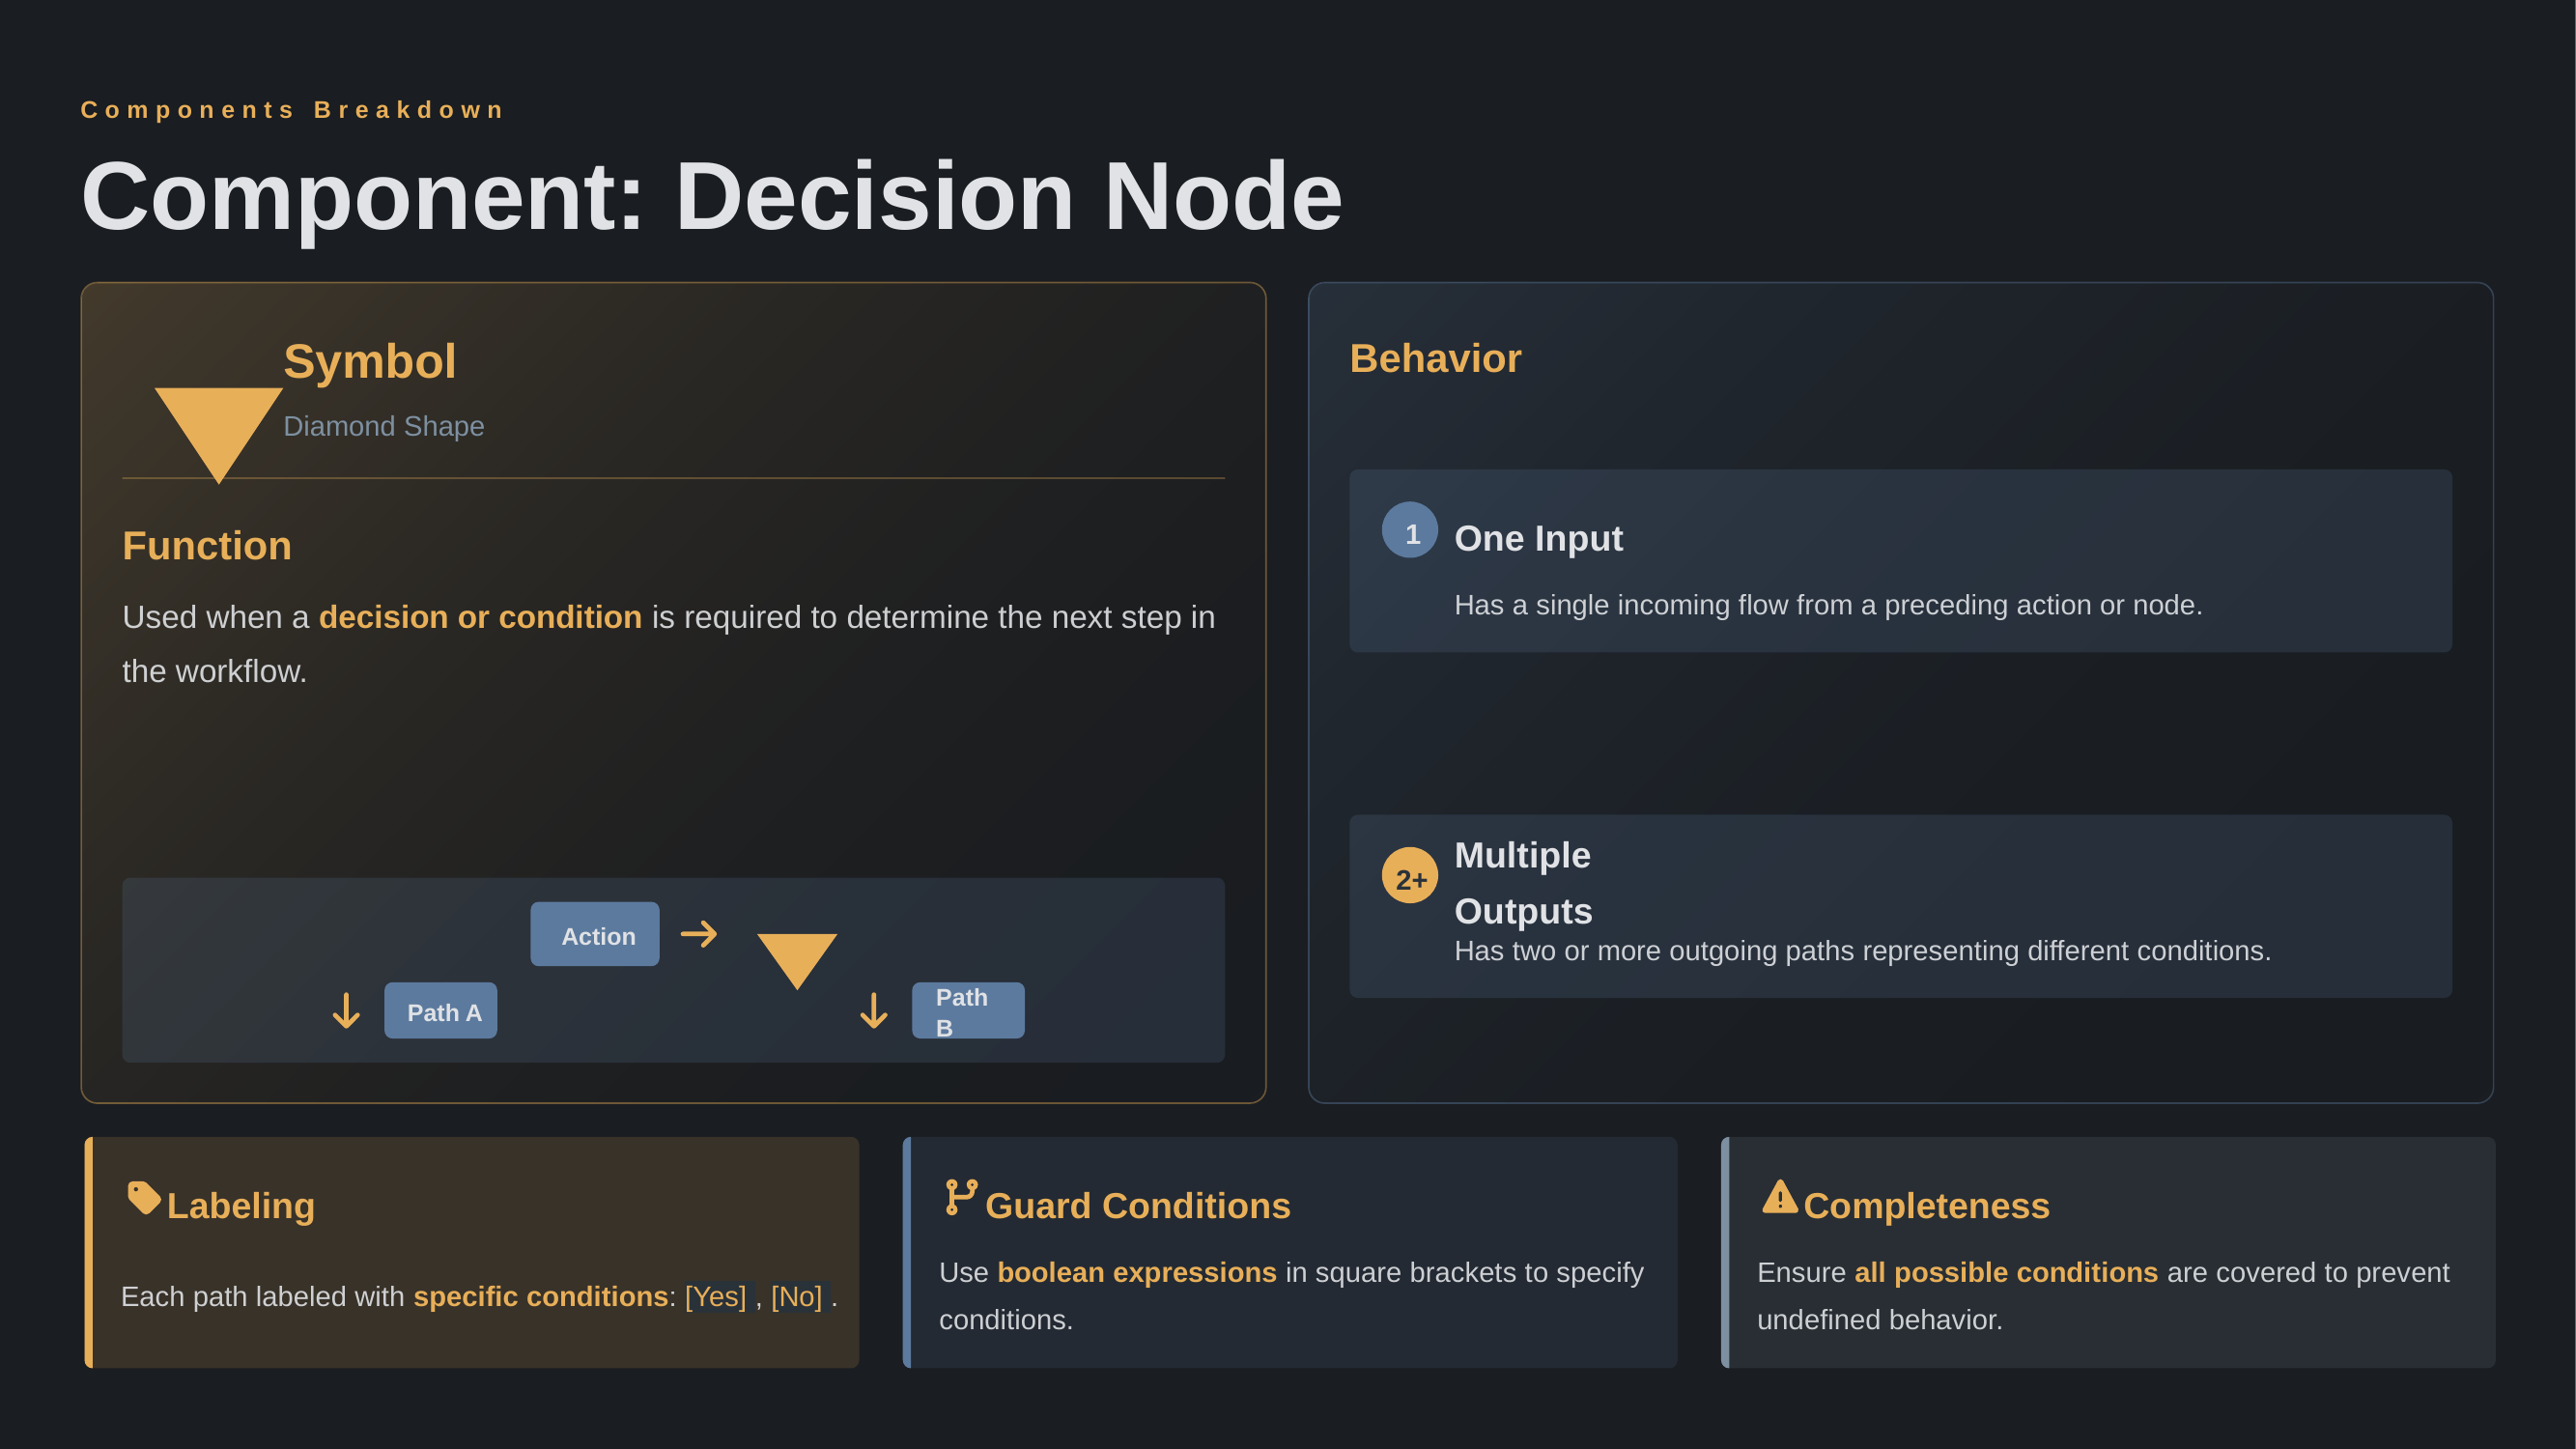

Components Breakdown
Component: Decision Node

Symbol
Behavior

Diamond Shape

One Input
1
Function
Has a single incoming flow from a preceding action or node.
Used when a decision or condition is required to determine the next step in the workflow.

Multiple Outputs
2+

Action
Has two or more outgoing paths representing different conditions.

Path A
Path B

Labeling
Guard Conditions
Completeness

Each path labeled with specific conditions: [Yes] , [No] .
Use boolean expressions in square brackets to specify conditions.
Ensure all possible conditions are covered to prevent undefined behavior.